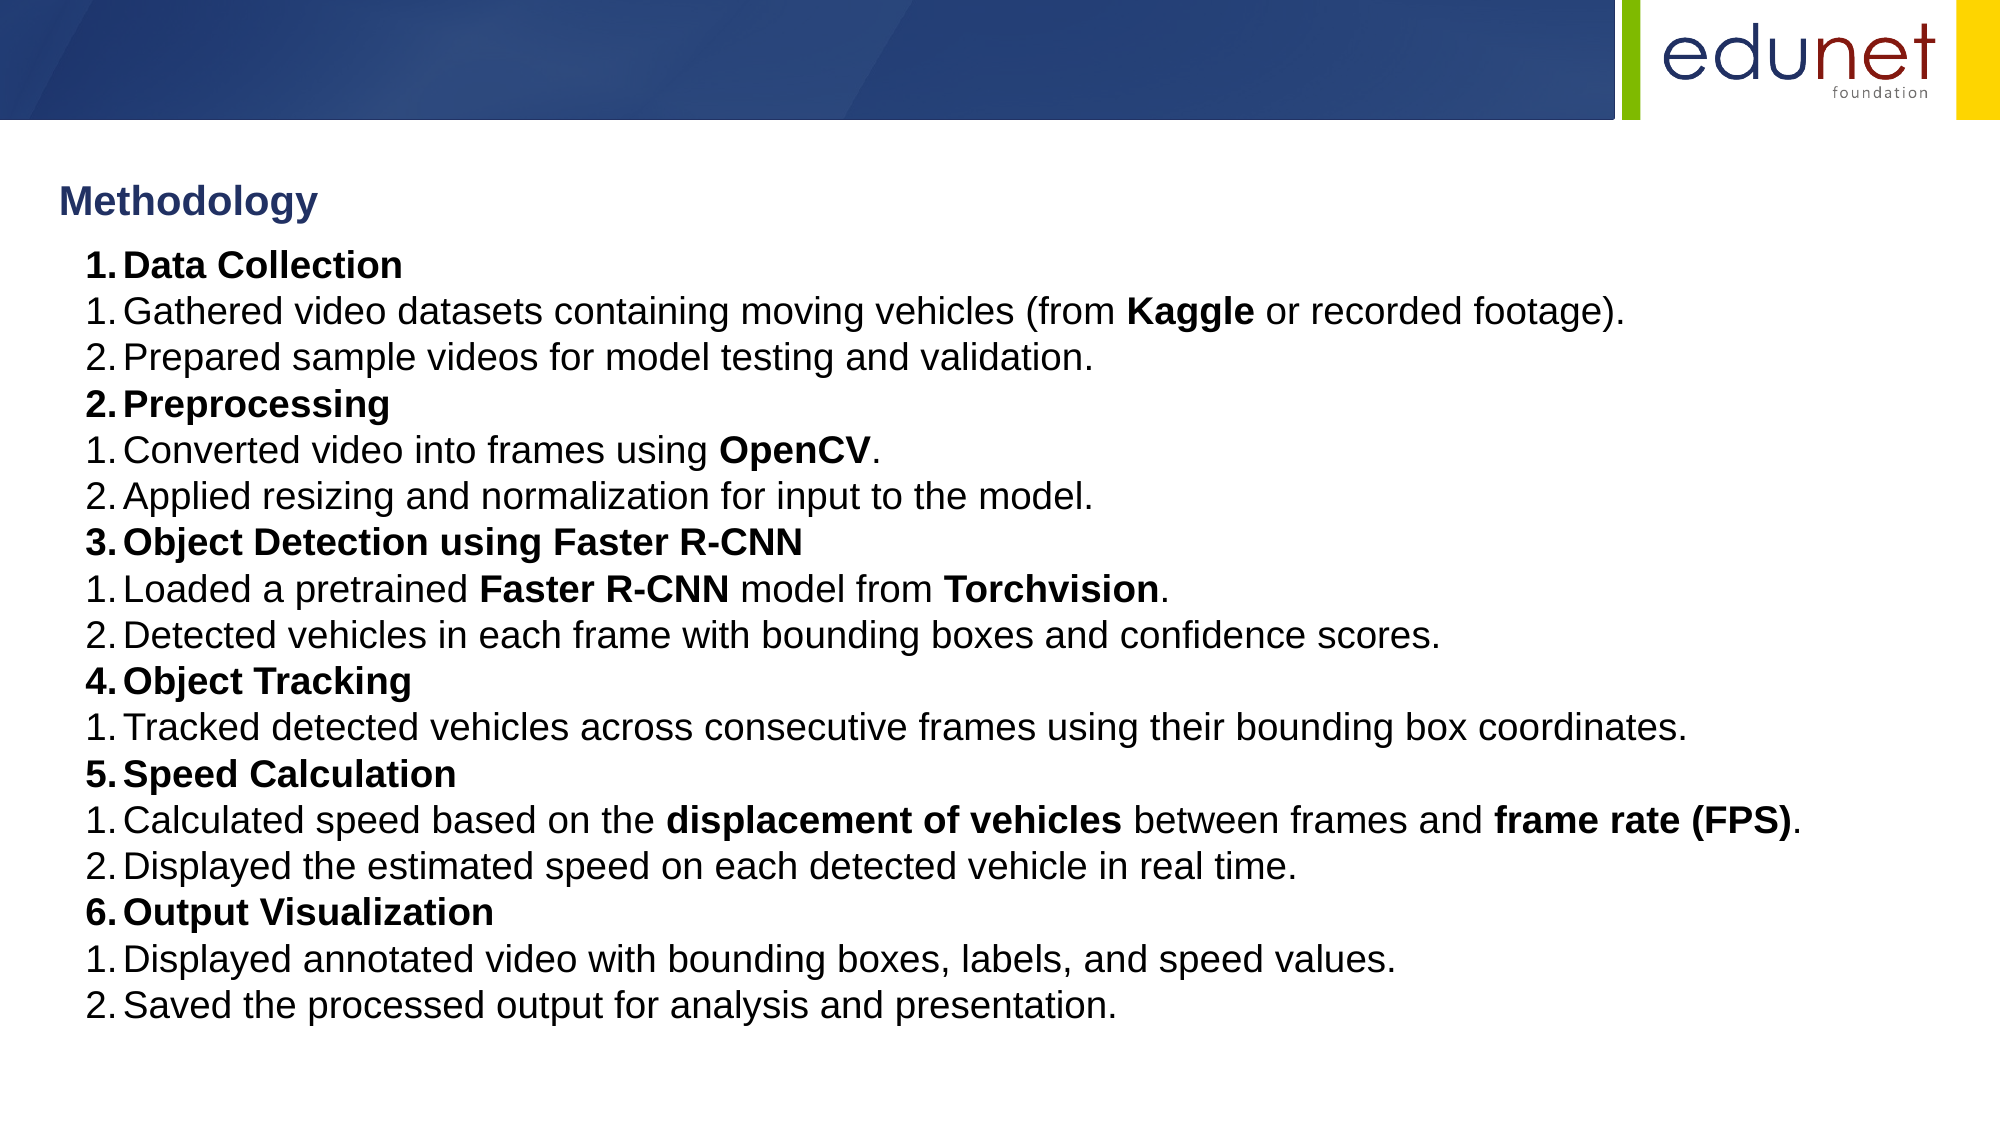

Methodology
Data Collection
Gathered video datasets containing moving vehicles (from Kaggle or recorded footage).
Prepared sample videos for model testing and validation.
Preprocessing
Converted video into frames using OpenCV.
Applied resizing and normalization for input to the model.
Object Detection using Faster R-CNN
Loaded a pretrained Faster R-CNN model from Torchvision.
Detected vehicles in each frame with bounding boxes and confidence scores.
Object Tracking
Tracked detected vehicles across consecutive frames using their bounding box coordinates.
Speed Calculation
Calculated speed based on the displacement of vehicles between frames and frame rate (FPS).
Displayed the estimated speed on each detected vehicle in real time.
Output Visualization
Displayed annotated video with bounding boxes, labels, and speed values.
Saved the processed output for analysis and presentation.